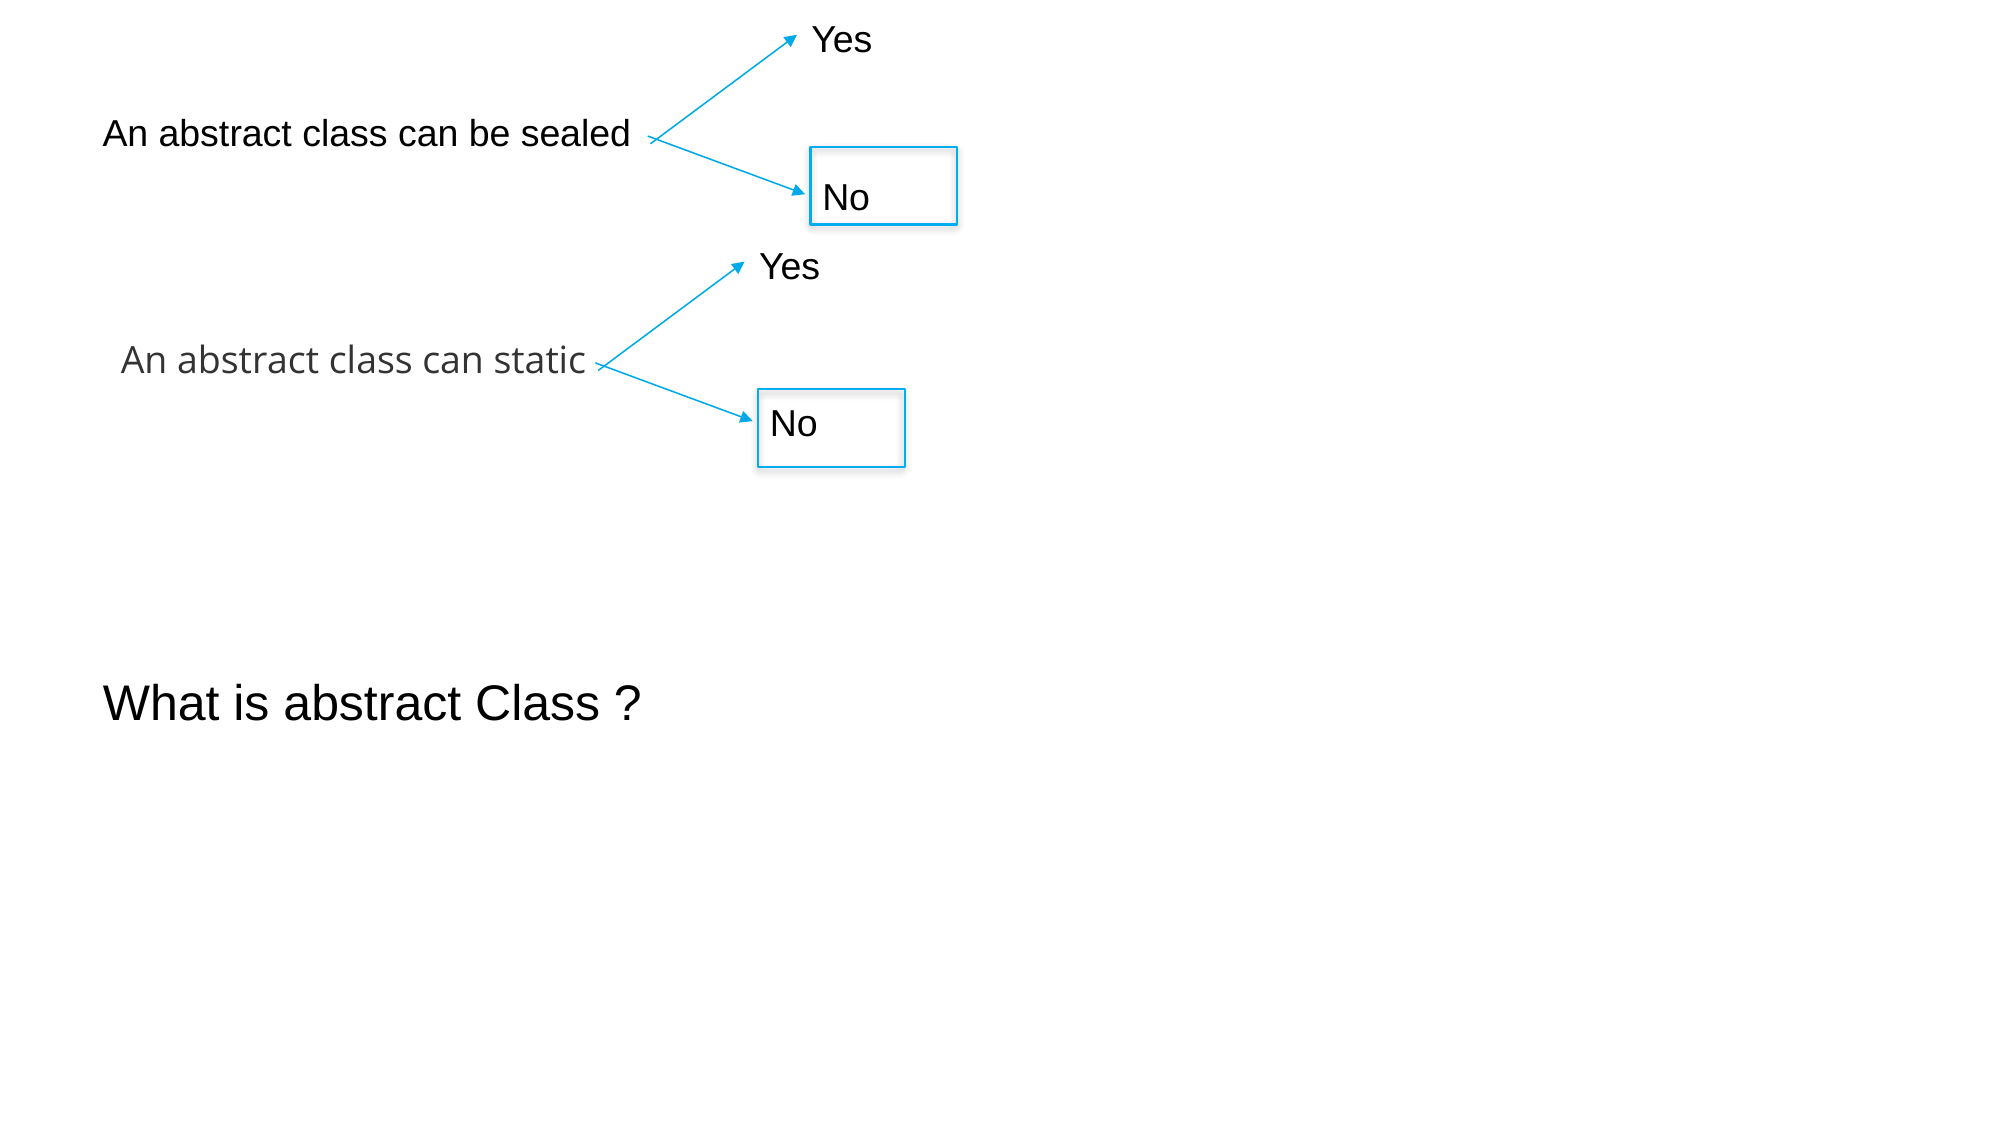

Yes
An abstract class can be sealed

No
Yes
An abstract class can static

No
What is abstract Class ?